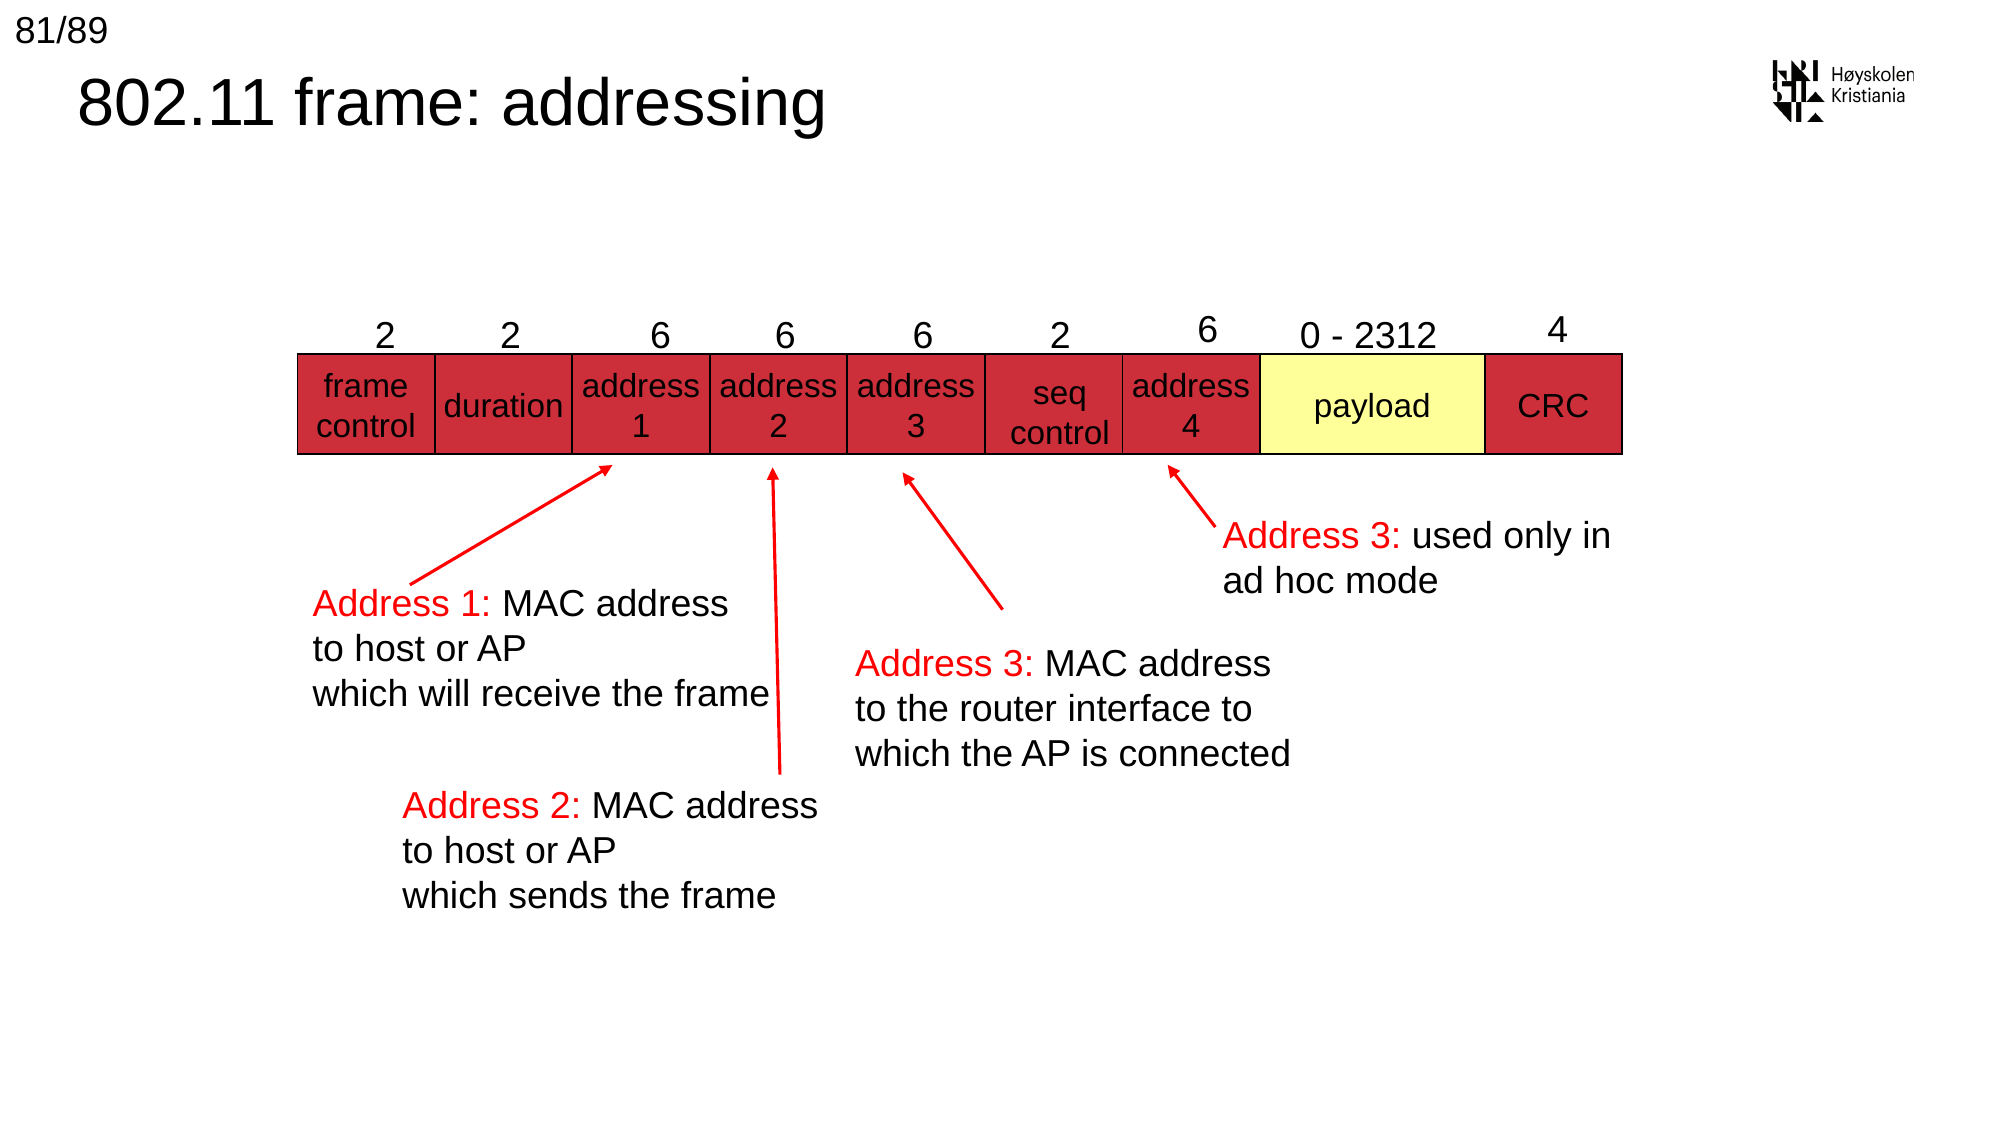

81/89
# 802.11 frame: addressing
6
4
2
2
6
6
6
2
0 - 2312
frame
control
duration
address
1
address
2
address
3

address
4
payload
CRC
seq
control

Address 3: used only in ad hoc mode
Address 1: MAC address
to host or AP
which will receive the frame
Address 3: MAC address
to the router interface to which the AP is connected
Address 2: MAC address
to host or AP
which sends the frame